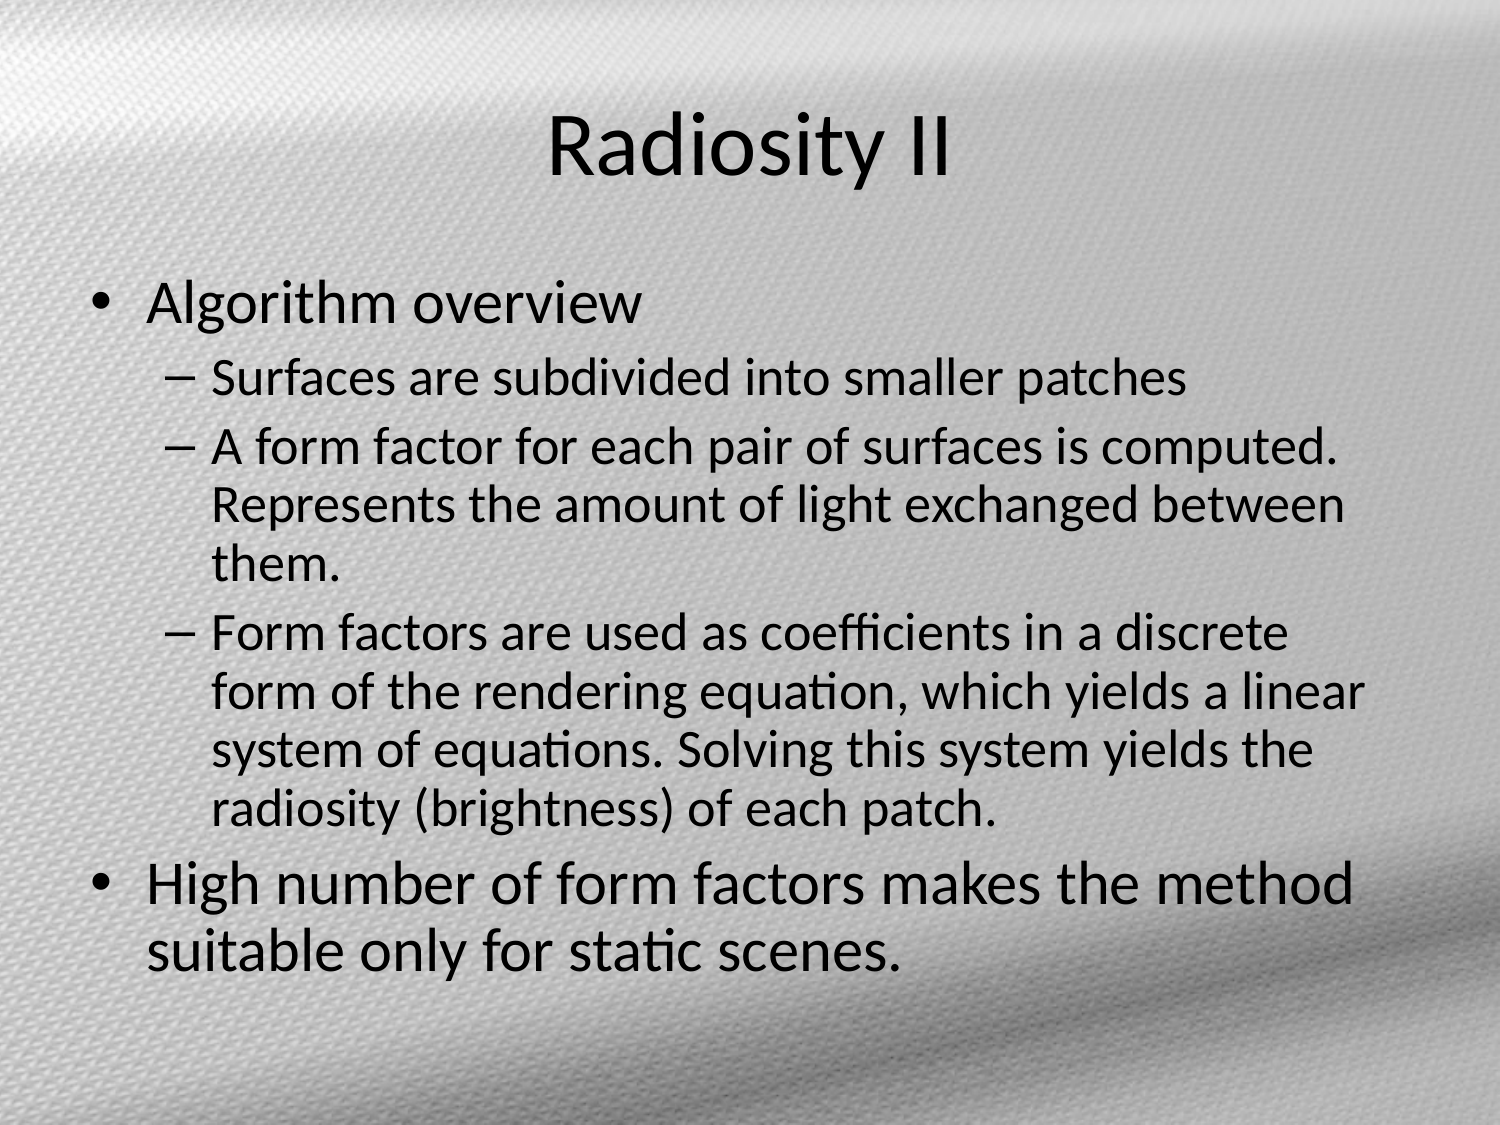

# Radiosity II
Algorithm overview
Surfaces are subdivided into smaller patches
A form factor for each pair of surfaces is computed. Represents the amount of light exchanged between them.
Form factors are used as coefficients in a discrete form of the rendering equation, which yields a linear system of equations. Solving this system yields the radiosity (brightness) of each patch.
High number of form factors makes the method suitable only for static scenes.